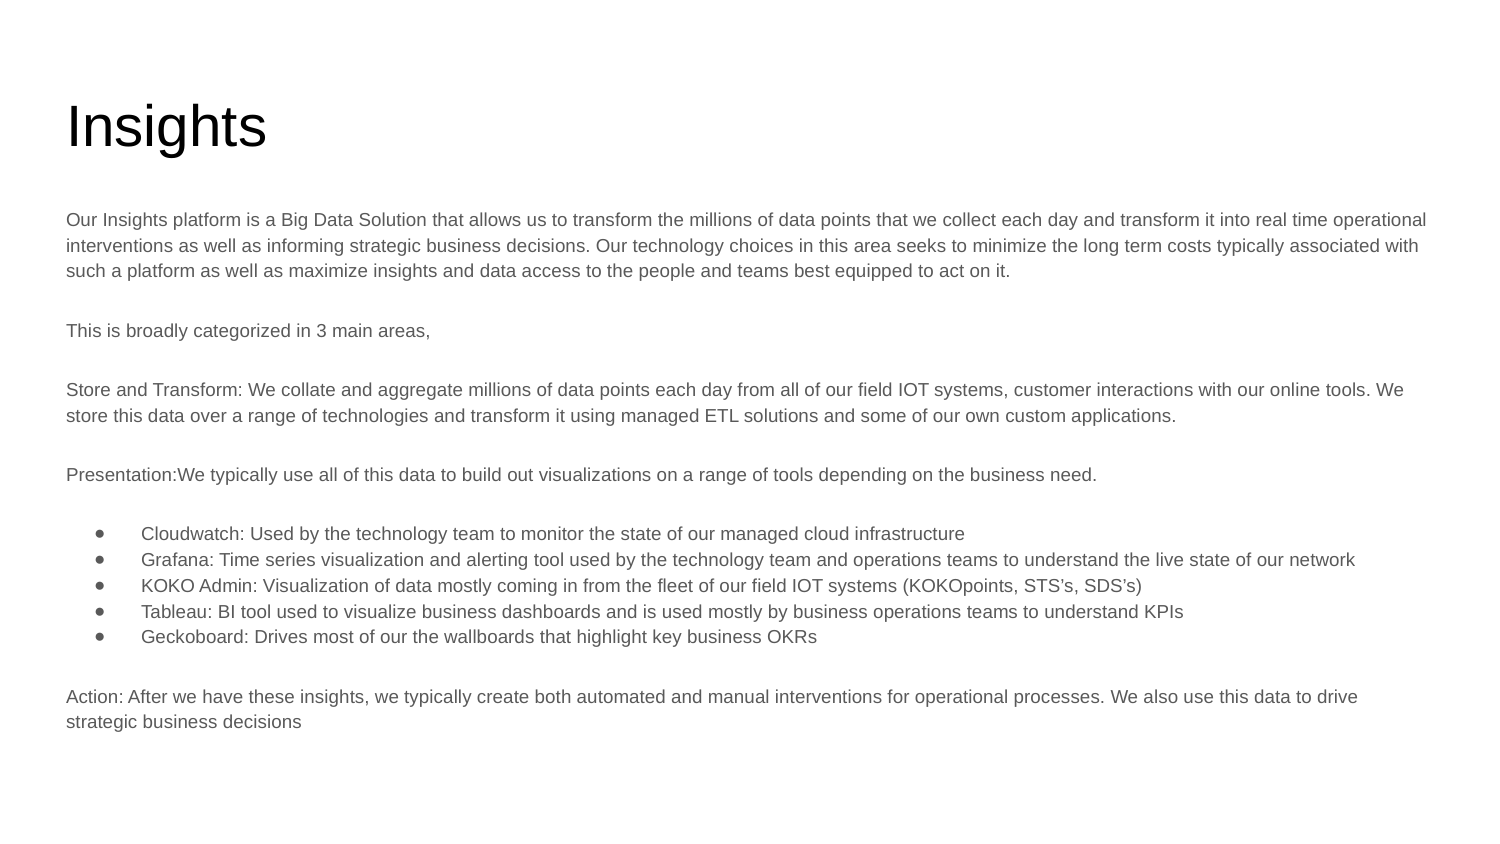

# Insights
Our Insights platform is a Big Data Solution that allows us to transform the millions of data points that we collect each day and transform it into real time operational interventions as well as informing strategic business decisions. Our technology choices in this area seeks to minimize the long term costs typically associated with such a platform as well as maximize insights and data access to the people and teams best equipped to act on it.
This is broadly categorized in 3 main areas,
Store and Transform: We collate and aggregate millions of data points each day from all of our field IOT systems, customer interactions with our online tools. We store this data over a range of technologies and transform it using managed ETL solutions and some of our own custom applications.
Presentation:We typically use all of this data to build out visualizations on a range of tools depending on the business need.
Cloudwatch: Used by the technology team to monitor the state of our managed cloud infrastructure
Grafana: Time series visualization and alerting tool used by the technology team and operations teams to understand the live state of our network
KOKO Admin: Visualization of data mostly coming in from the fleet of our field IOT systems (KOKOpoints, STS’s, SDS’s)
Tableau: BI tool used to visualize business dashboards and is used mostly by business operations teams to understand KPIs
Geckoboard: Drives most of our the wallboards that highlight key business OKRs
Action: After we have these insights, we typically create both automated and manual interventions for operational processes. We also use this data to drive strategic business decisions